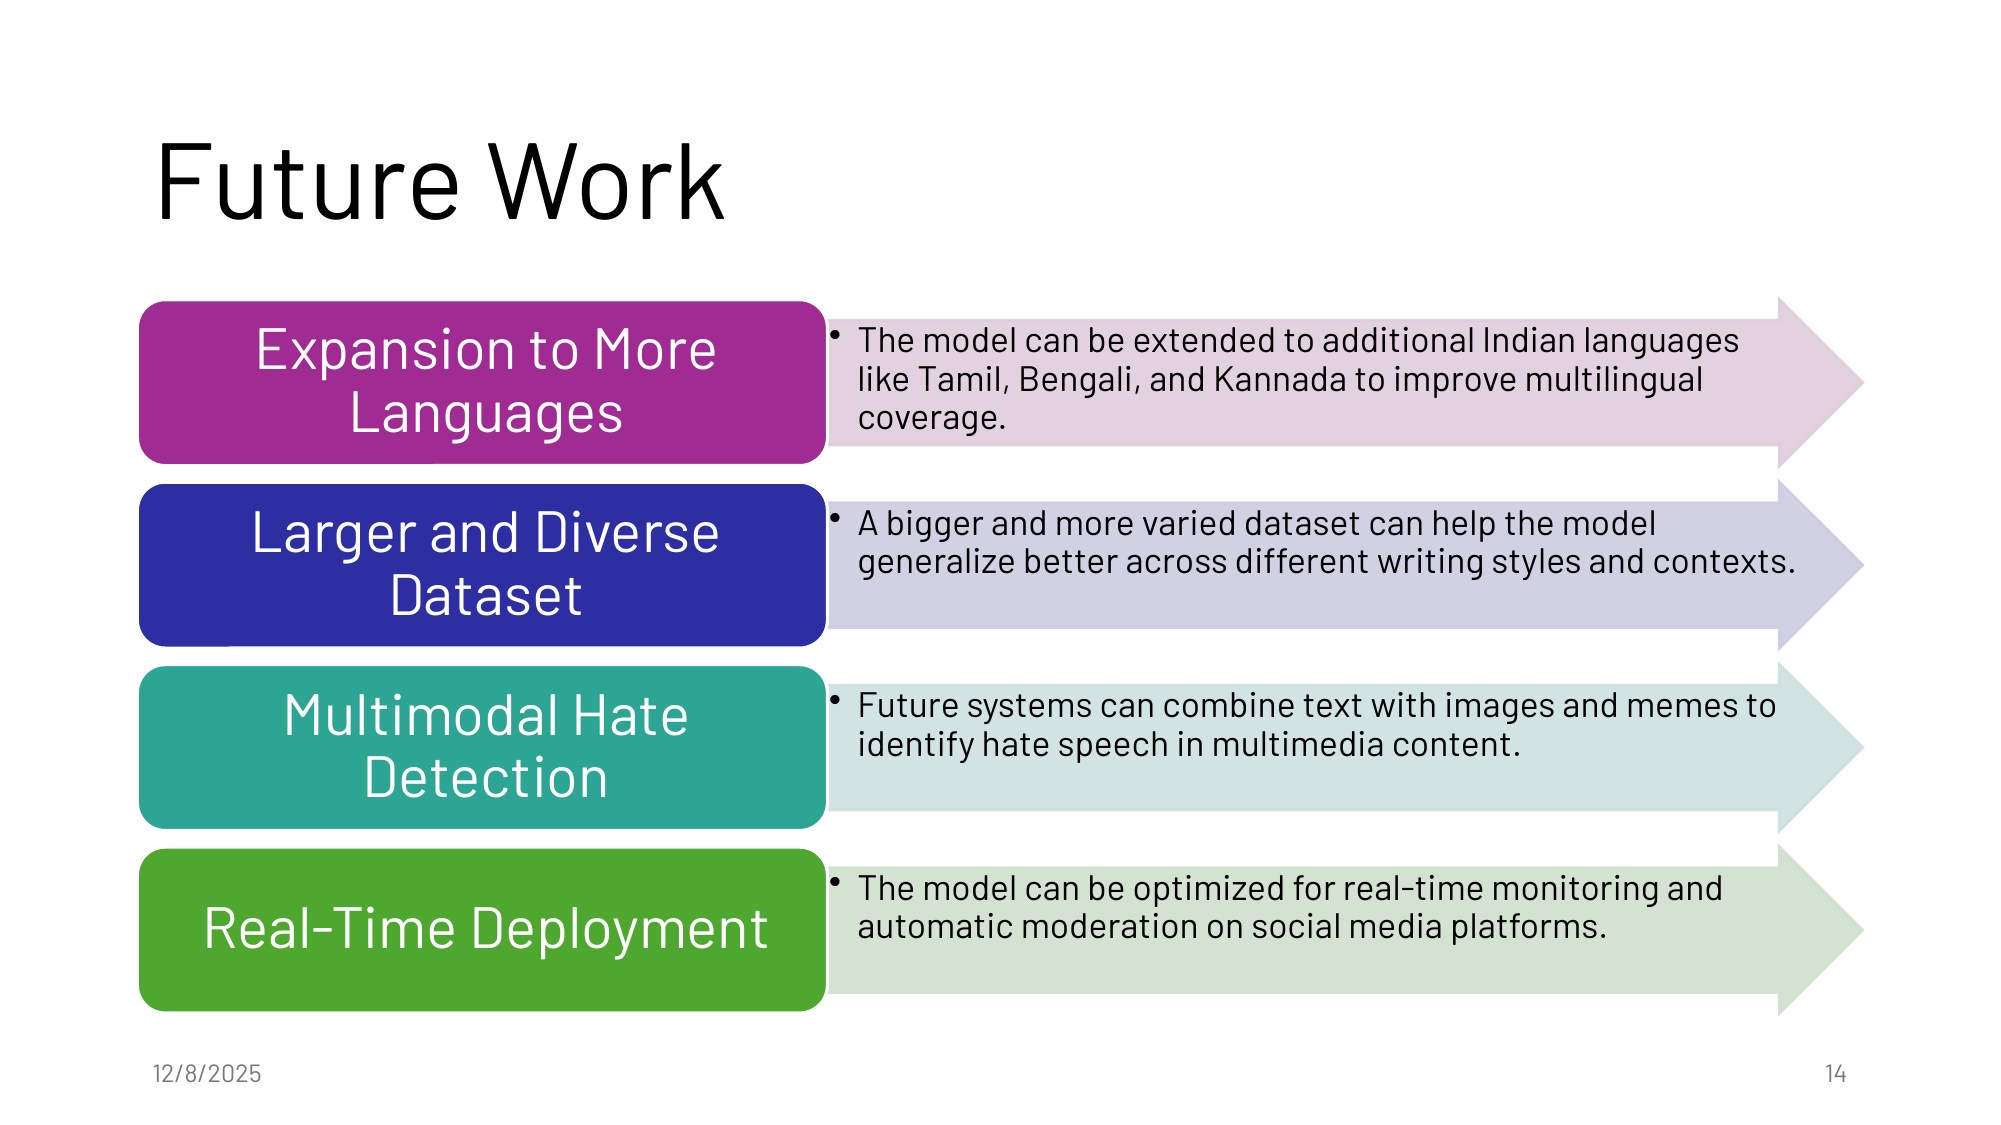

# Future Work
The model can be extended to additional Indian languages like Tamil, Bengali, and Kannada to improve multilingual coverage.
Expansion to More Languages
A bigger and more varied dataset can help the model generalize better across different writing styles and contexts.
Larger and Diverse Dataset
Future systems can combine text with images and memes to identify hate speech in multimedia content.
Multimodal Hate Detection
The model can be optimized for real-time monitoring and automatic moderation on social media platforms.
Real-Time Deployment
12/8/2025
14